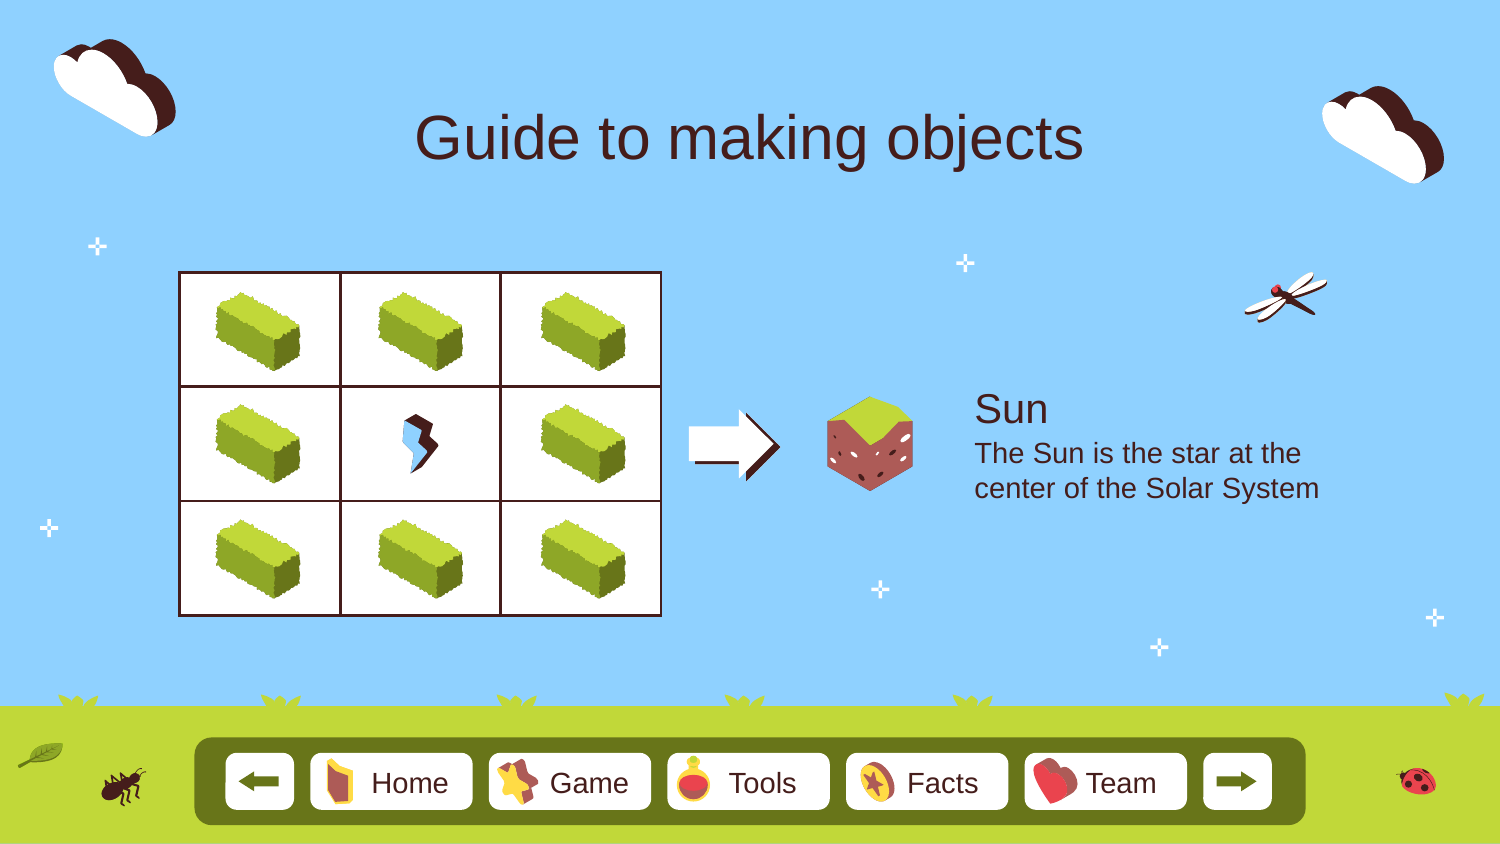

# Guide to making objects

|  |  |  |
| --- | --- | --- |
|  |  |  |
|  |  |  |

Sun

The Sun is the star at the center of the Solar System

Team
Home
Game
Tools
Facts